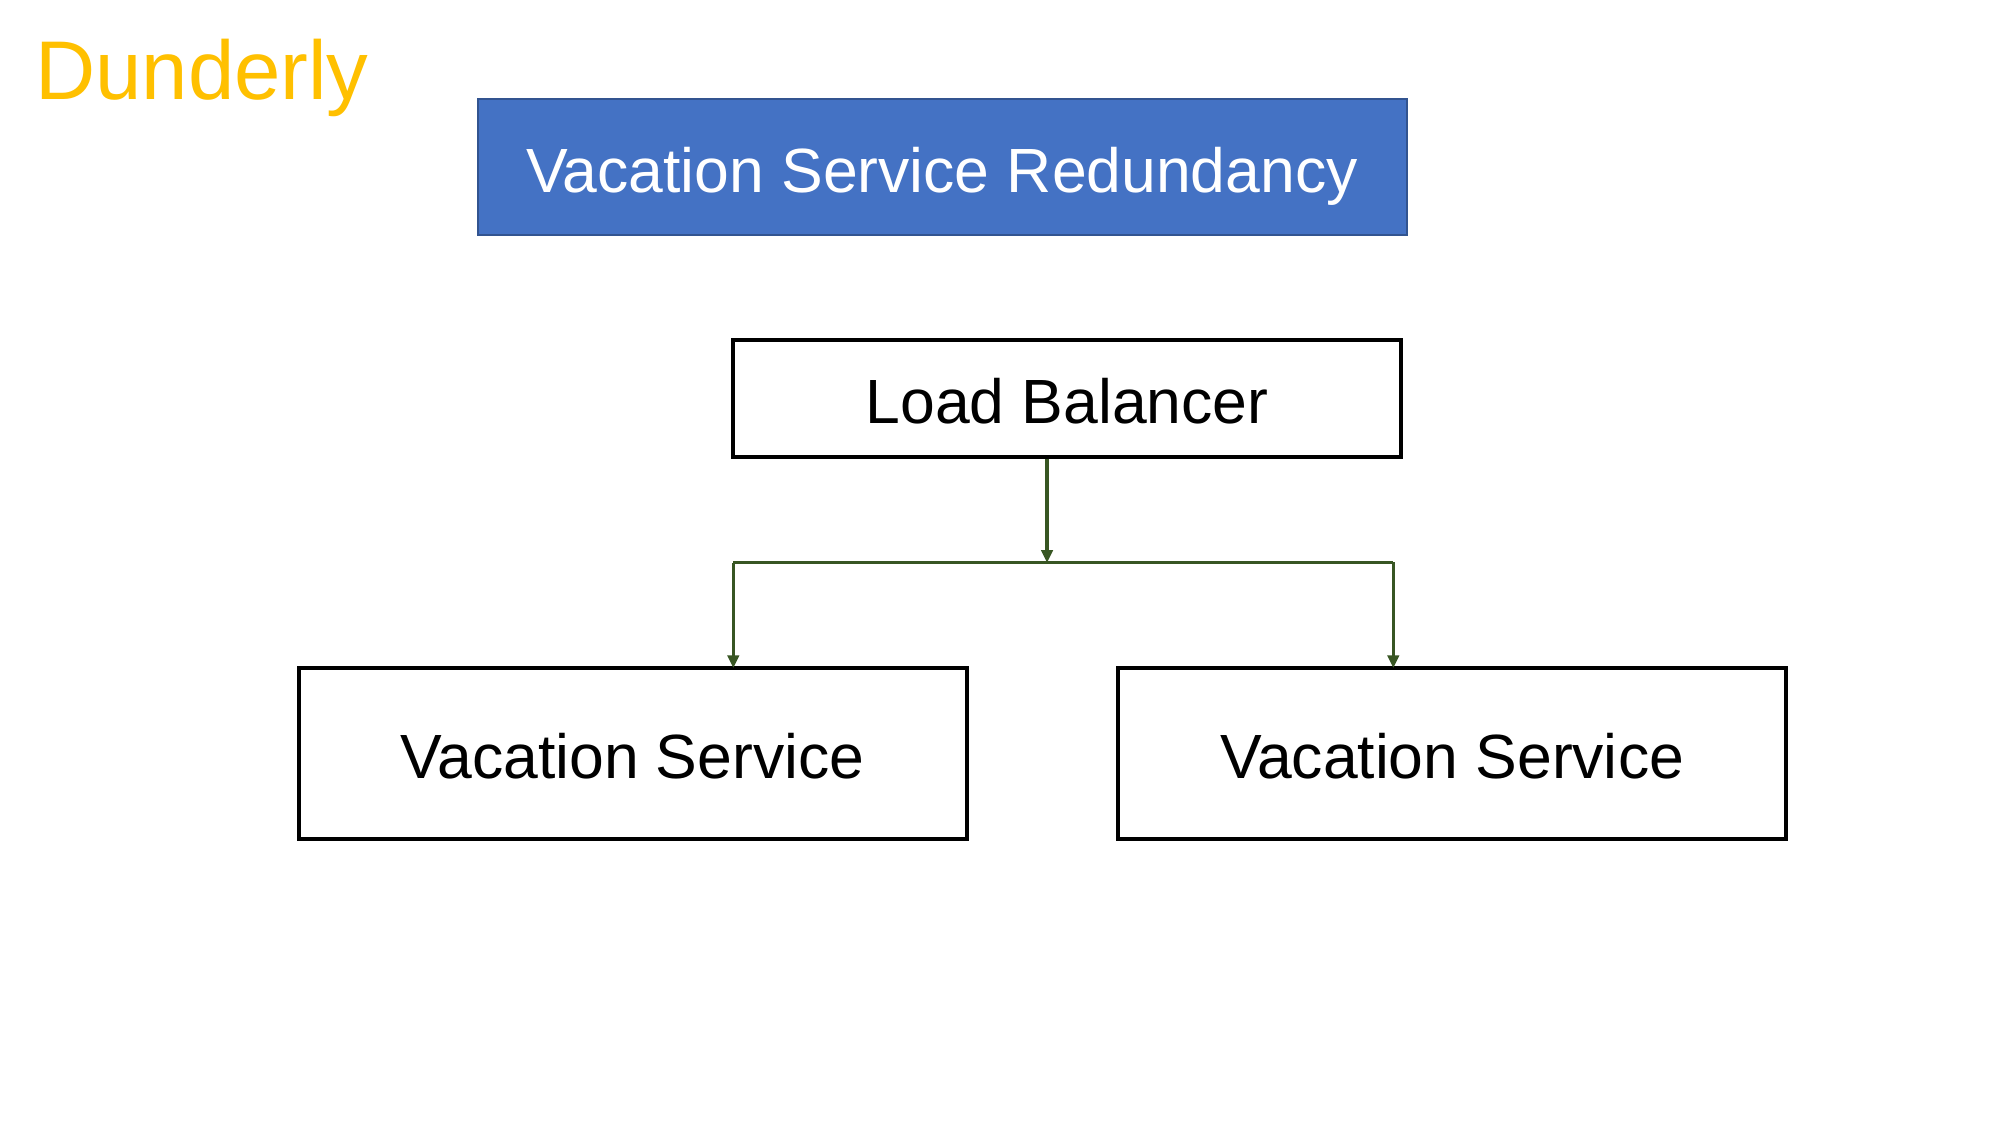

Dunderly
Vacation Service Redundancy
Load Balancer
Vacation Service
Vacation Service